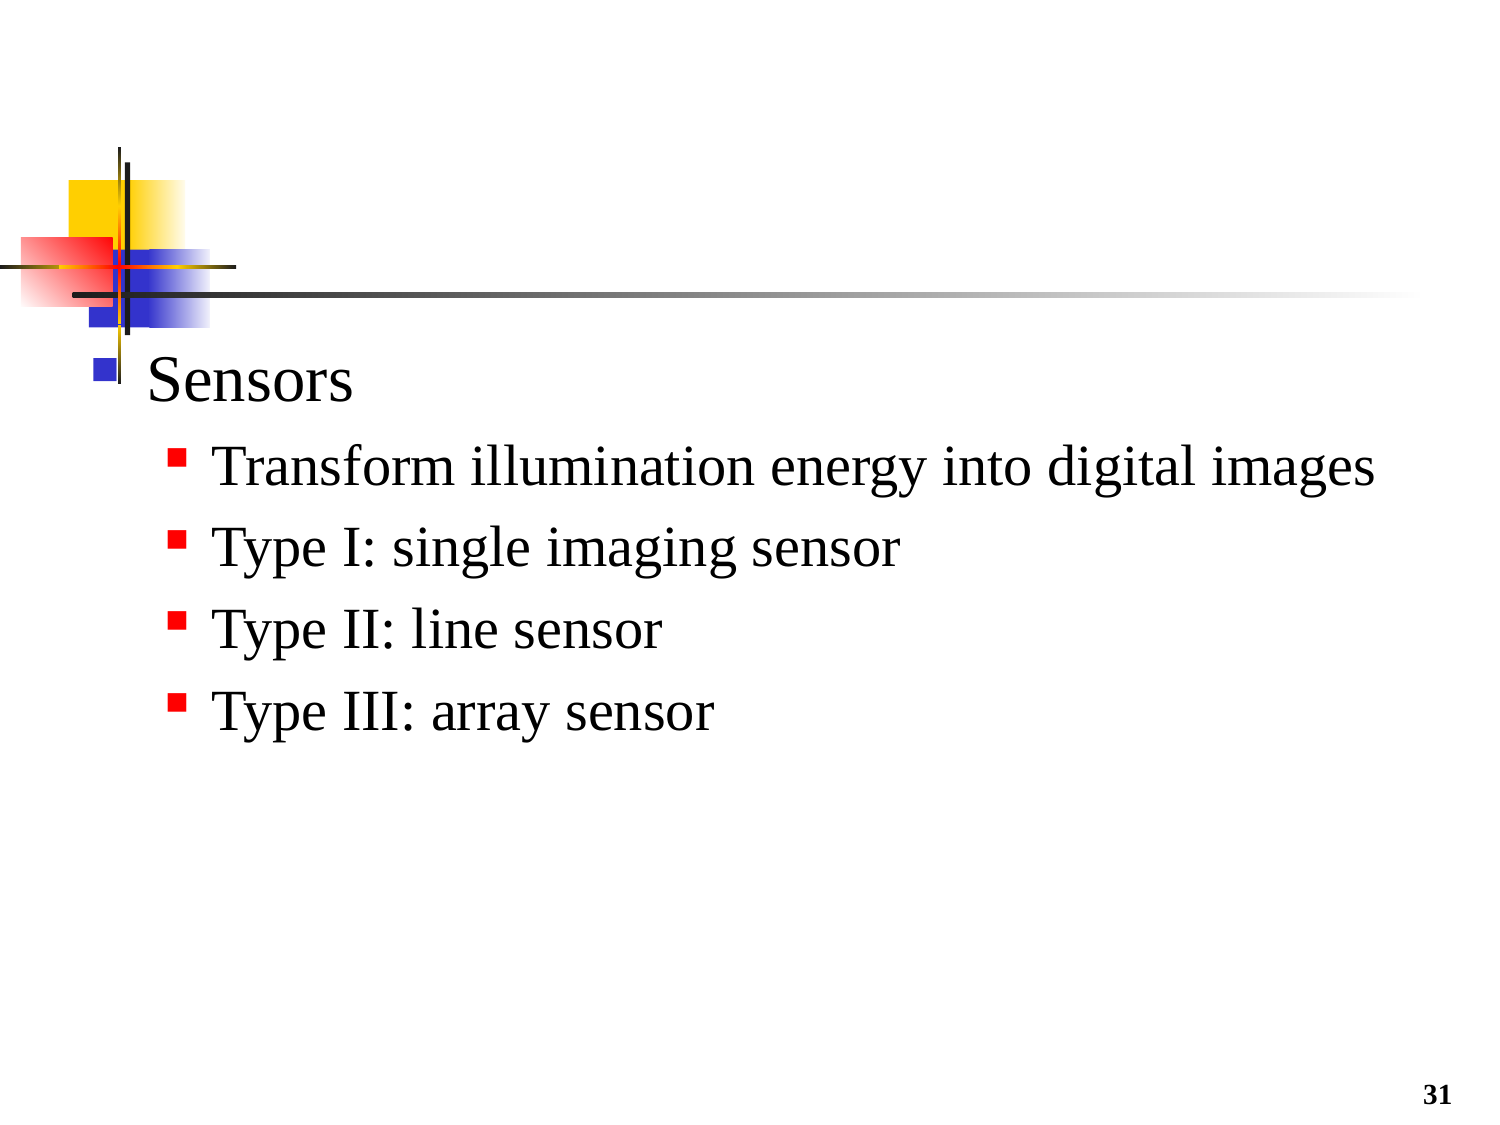

#
Sensors
Transform illumination energy into digital images
Type I: single imaging sensor
Type II: line sensor
Type III: array sensor
31